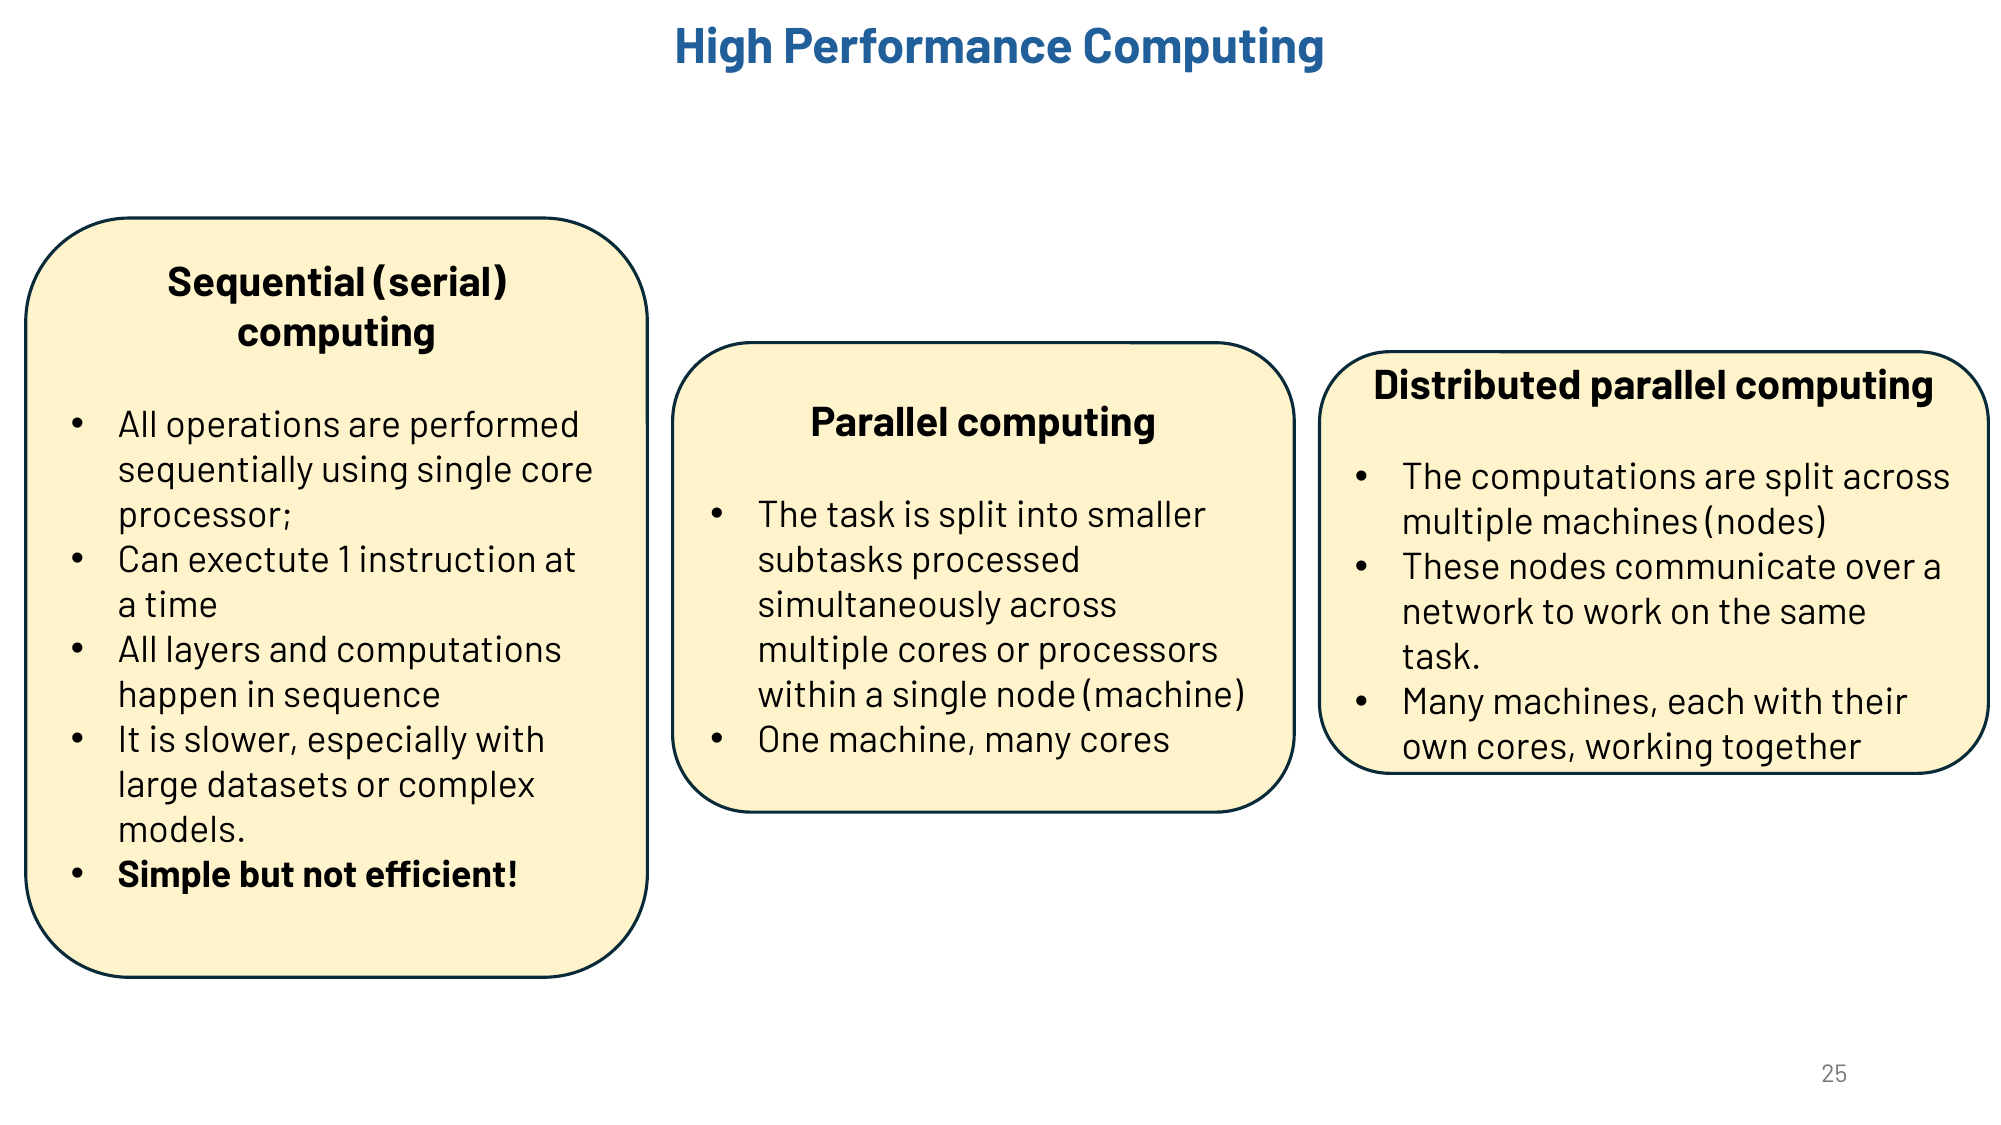

High Performance Computing
Sequential (serial) computing

All operations are performed sequentially using single core processor;
Can exectute 1 instruction at a time
All layers and computations happen in sequence
It is slower, especially with large datasets or complex models.
Simple but not efficient!

Parallel computing

The task is split into smaller subtasks processed simultaneously across multiple cores or processors within a single node (machine)
One machine, many cores
Distributed parallel computing

The computations are split across multiple machines (nodes)
These nodes communicate over a network to work on the same task.
Many machines, each with their own cores, working together
25